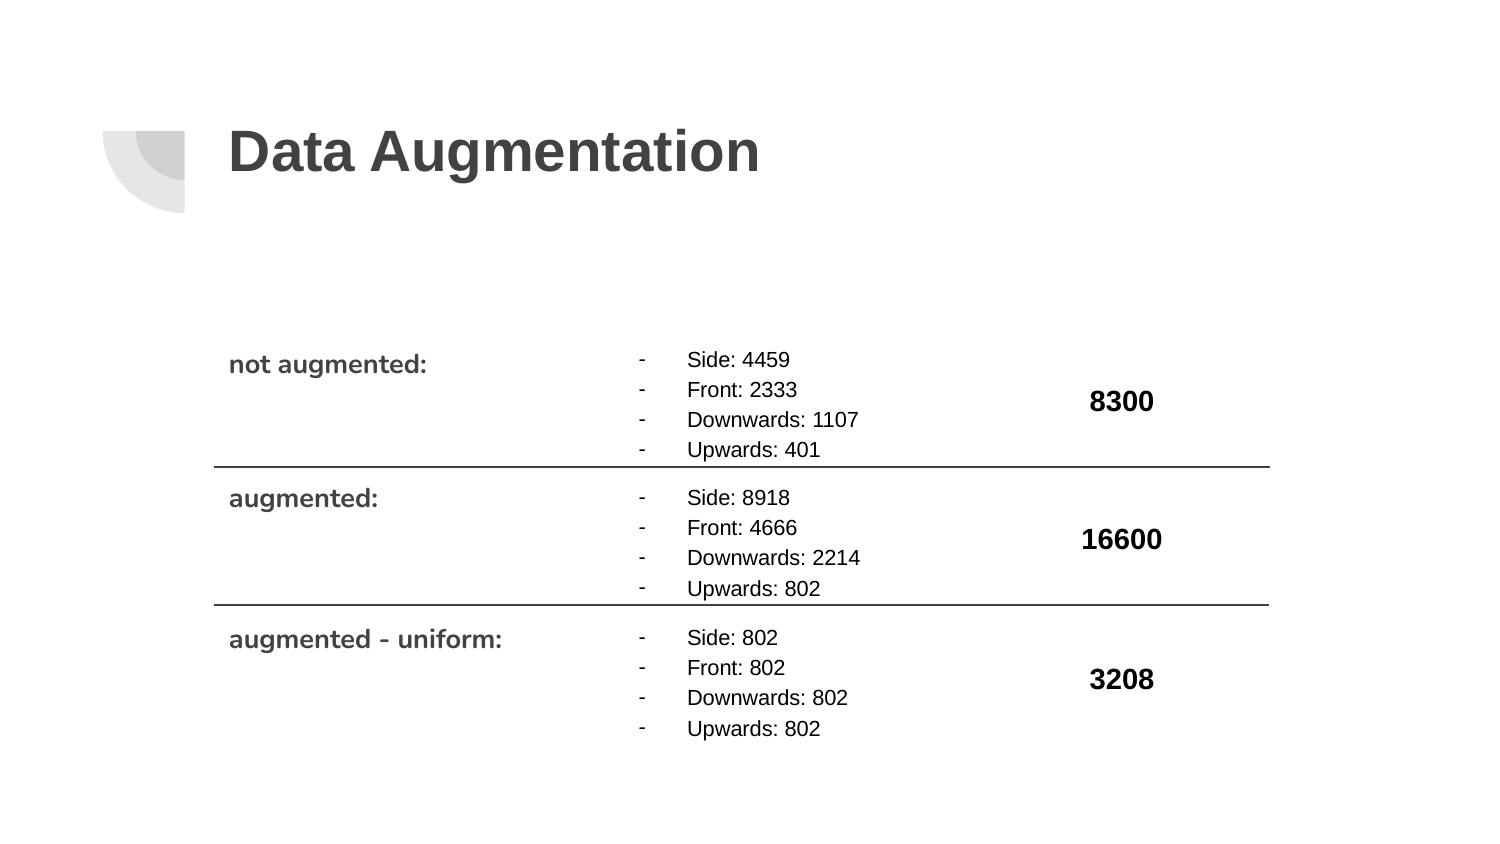

# Data Augmentation
not augmented:

augmented:

augmented - uniform:
Side: 4459
Front: 2333
Downwards: 1107
Upwards: 401
8300
Side: 8918
Front: 4666
Downwards: 2214
Upwards: 802
16600
Side: 802
Front: 802
Downwards: 802
Upwards: 802
3208